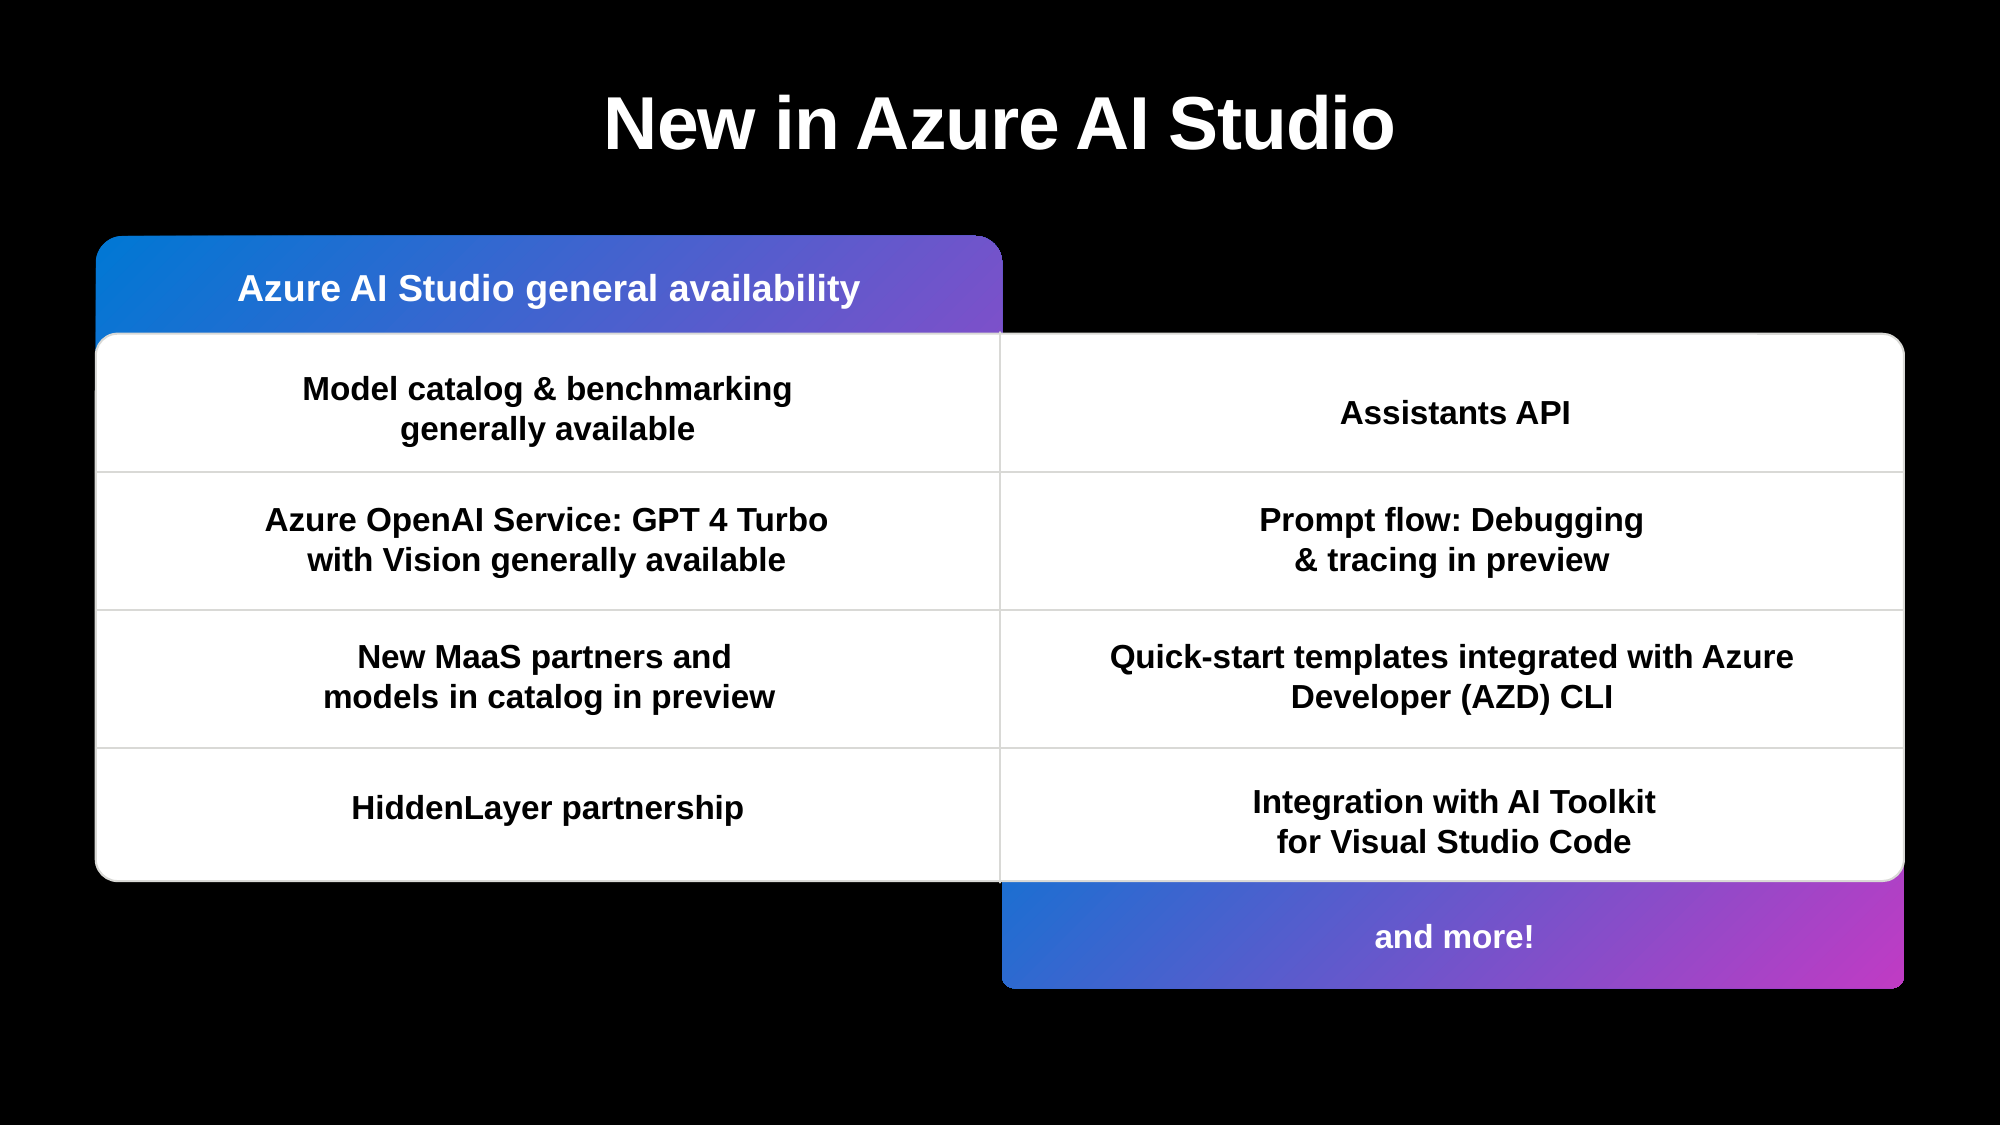

# New in Azure AI Studio

Azure AI Studio general availability

Model catalog & benchmarking
generally available
Assistants API
Azure OpenAI Service: GPT 4 Turbo
with Vision generally available
Prompt flow: Debugging
& tracing in preview
New MaaS partners and
models in catalog in preview
Quick-start templates integrated with Azure Developer (AZD) CLI

Integration with AI Toolkit
for Visual Studio Code
HiddenLayer partnership
and more!